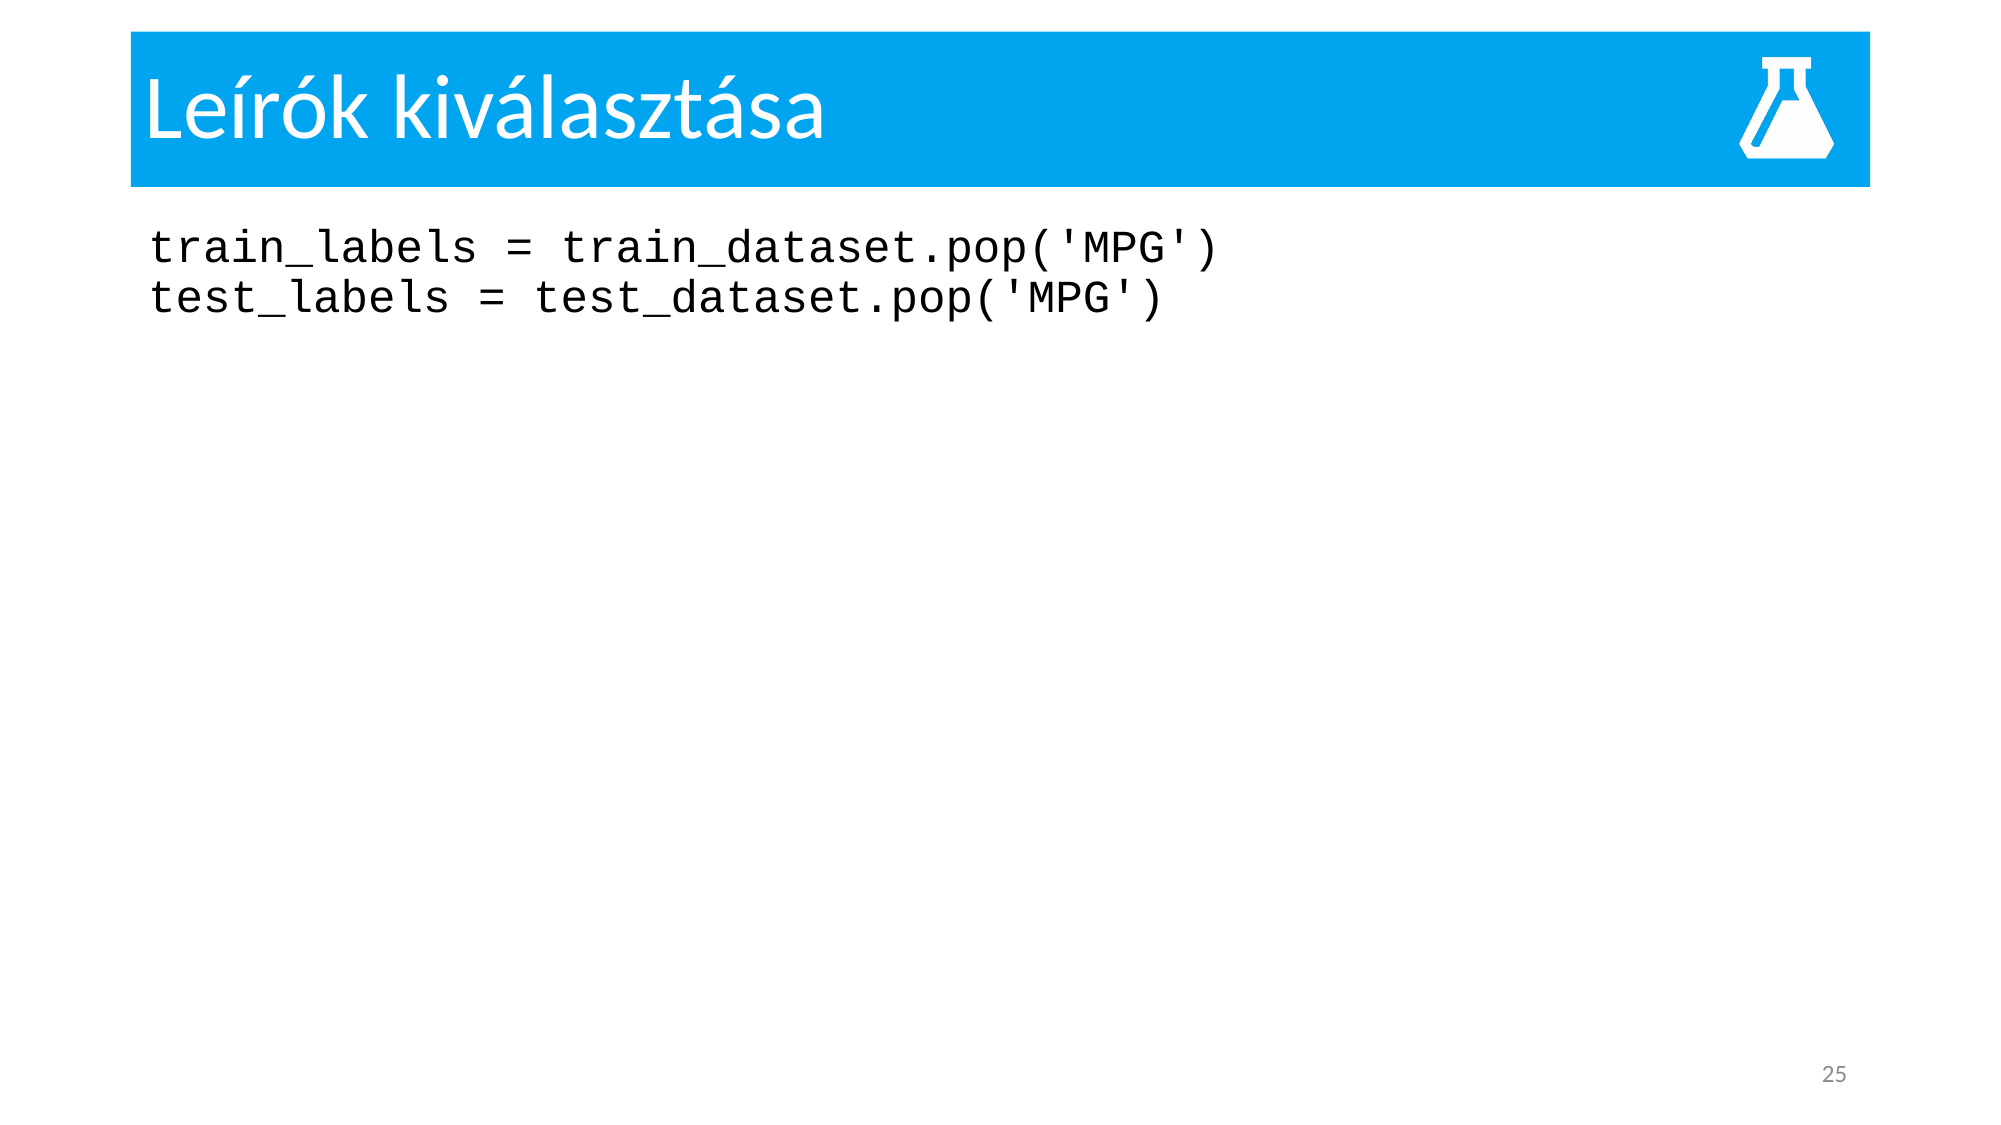

# Leírók kiválasztása
train_labels = train_dataset.pop('MPG')
test_labels = test_dataset.pop('MPG')

25